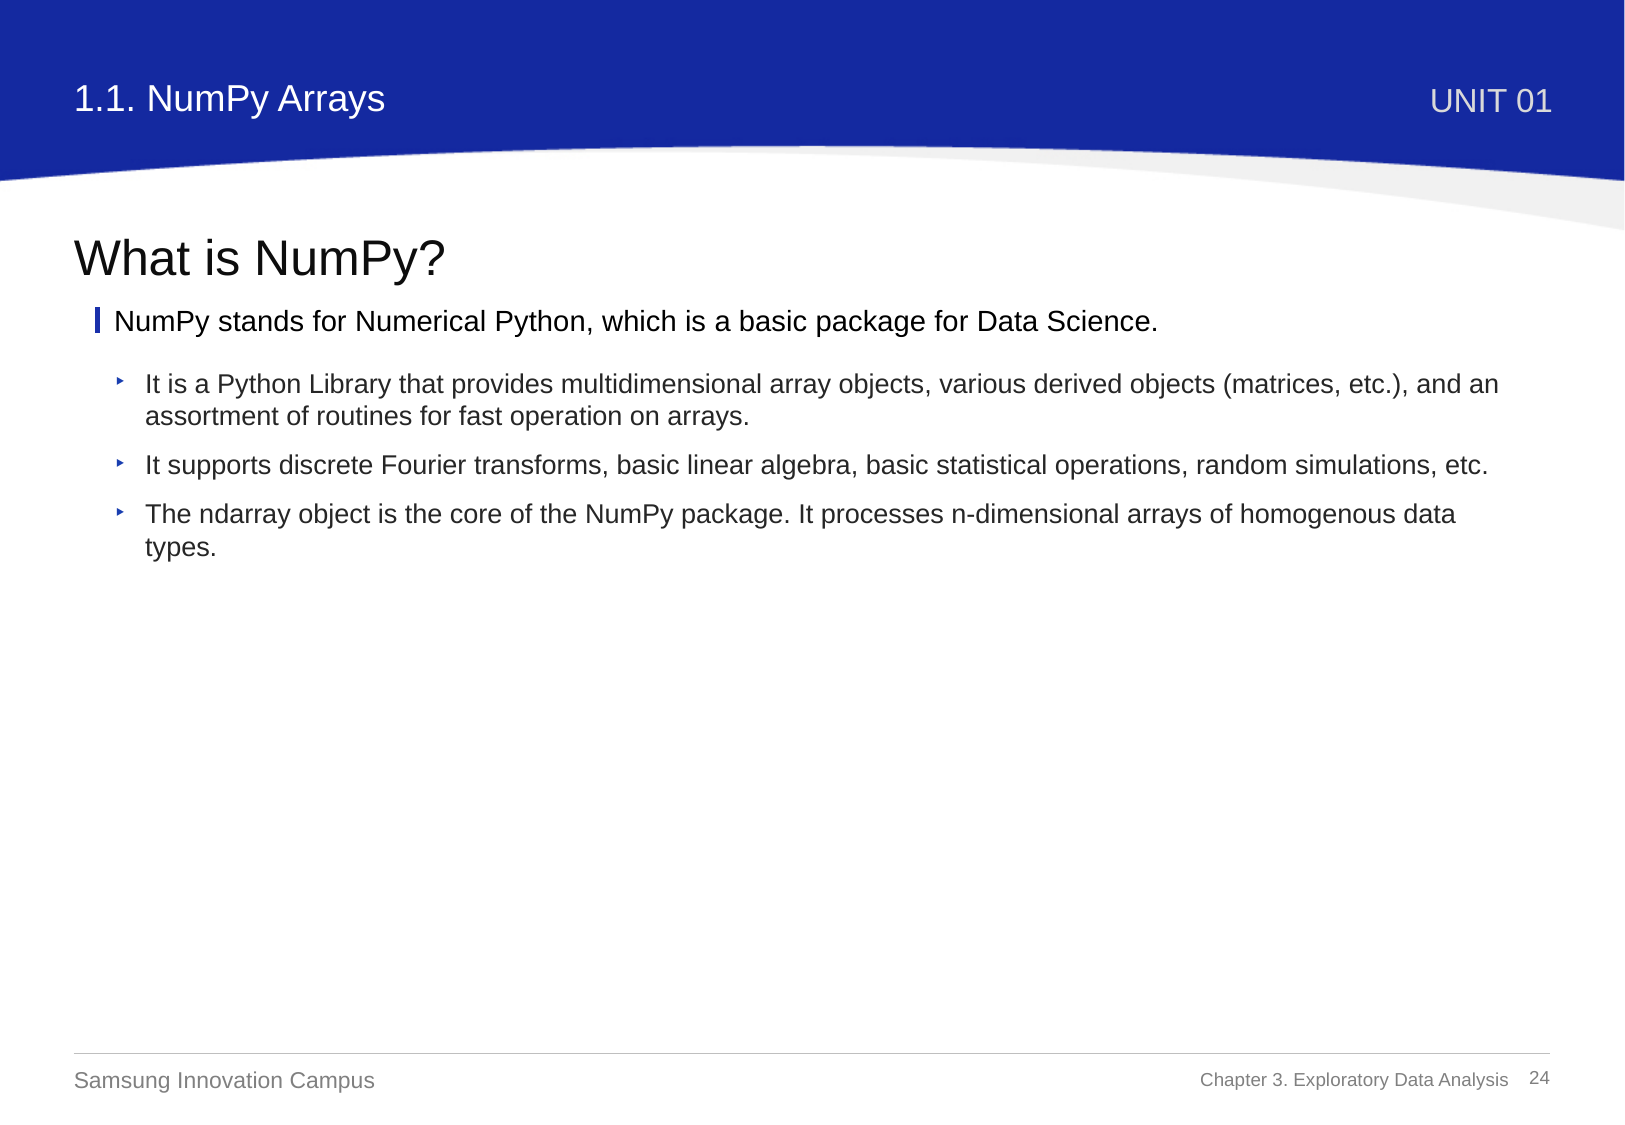

1.1. NumPy Arrays
UNIT 01
What is NumPy?
NumPy stands for Numerical Python, which is a basic package for Data Science.
It is a Python Library that provides multidimensional array objects, various derived objects (matrices, etc.), and an assortment of routines for fast operation on arrays.
It supports discrete Fourier transforms, basic linear algebra, basic statistical operations, random simulations, etc.
The ndarray object is the core of the NumPy package. It processes n-dimensional arrays of homogenous data types.